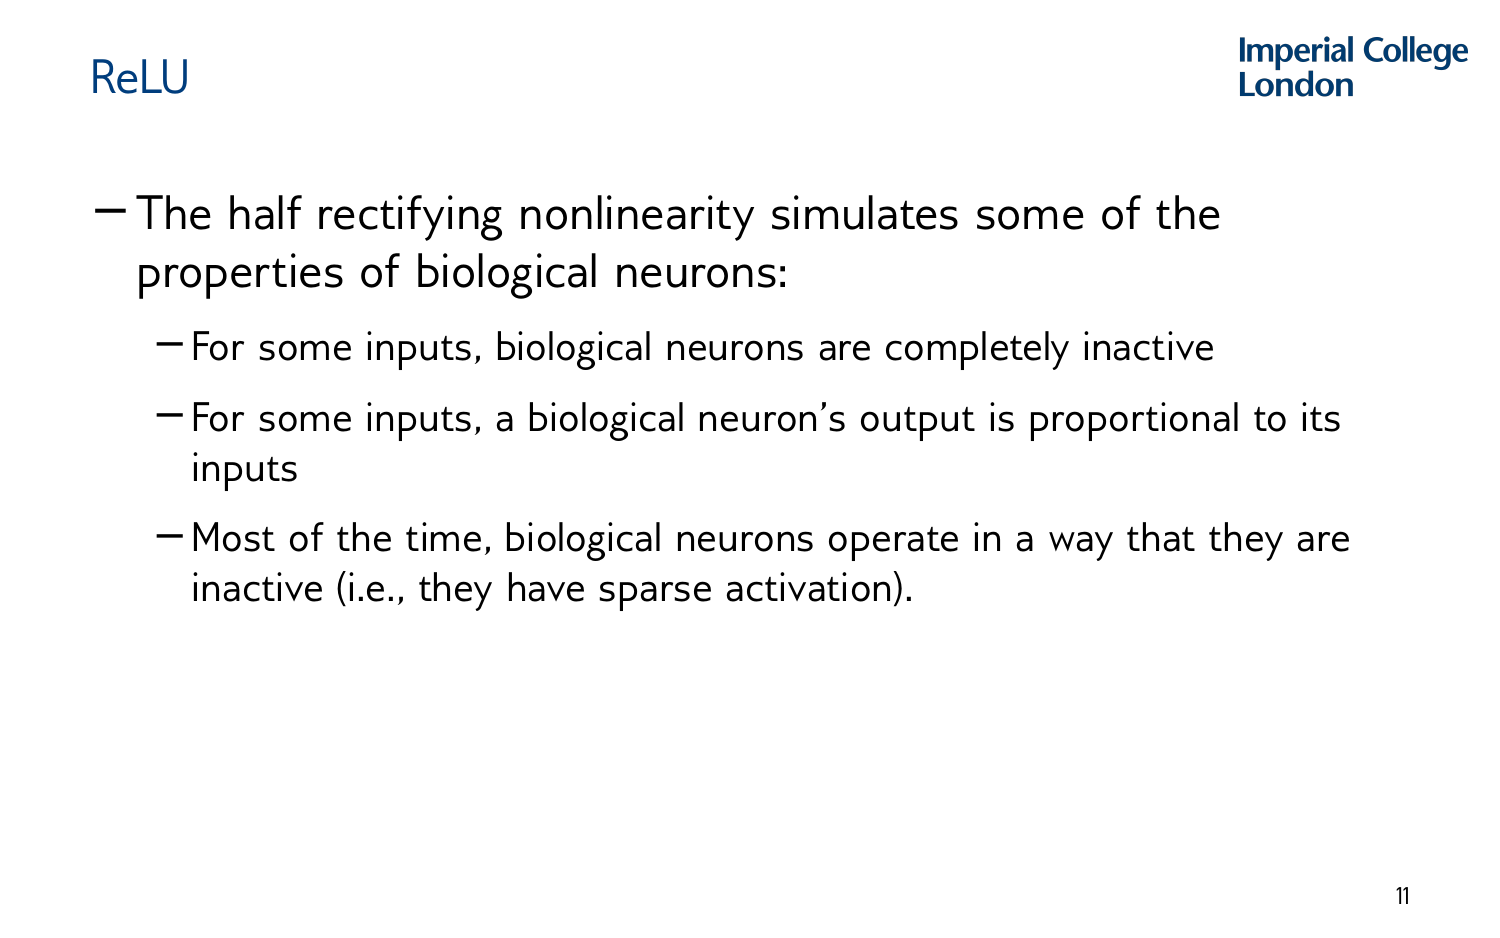

# ReLU
The half rectifying nonlinearity simulates some of the properties of biological neurons:
For some inputs, biological neurons are completely inactive
For some inputs, a biological neuron’s output is proportional to its inputs
Most of the time, biological neurons operate in a way that they are inactive (i.e., they have sparse activation).
11